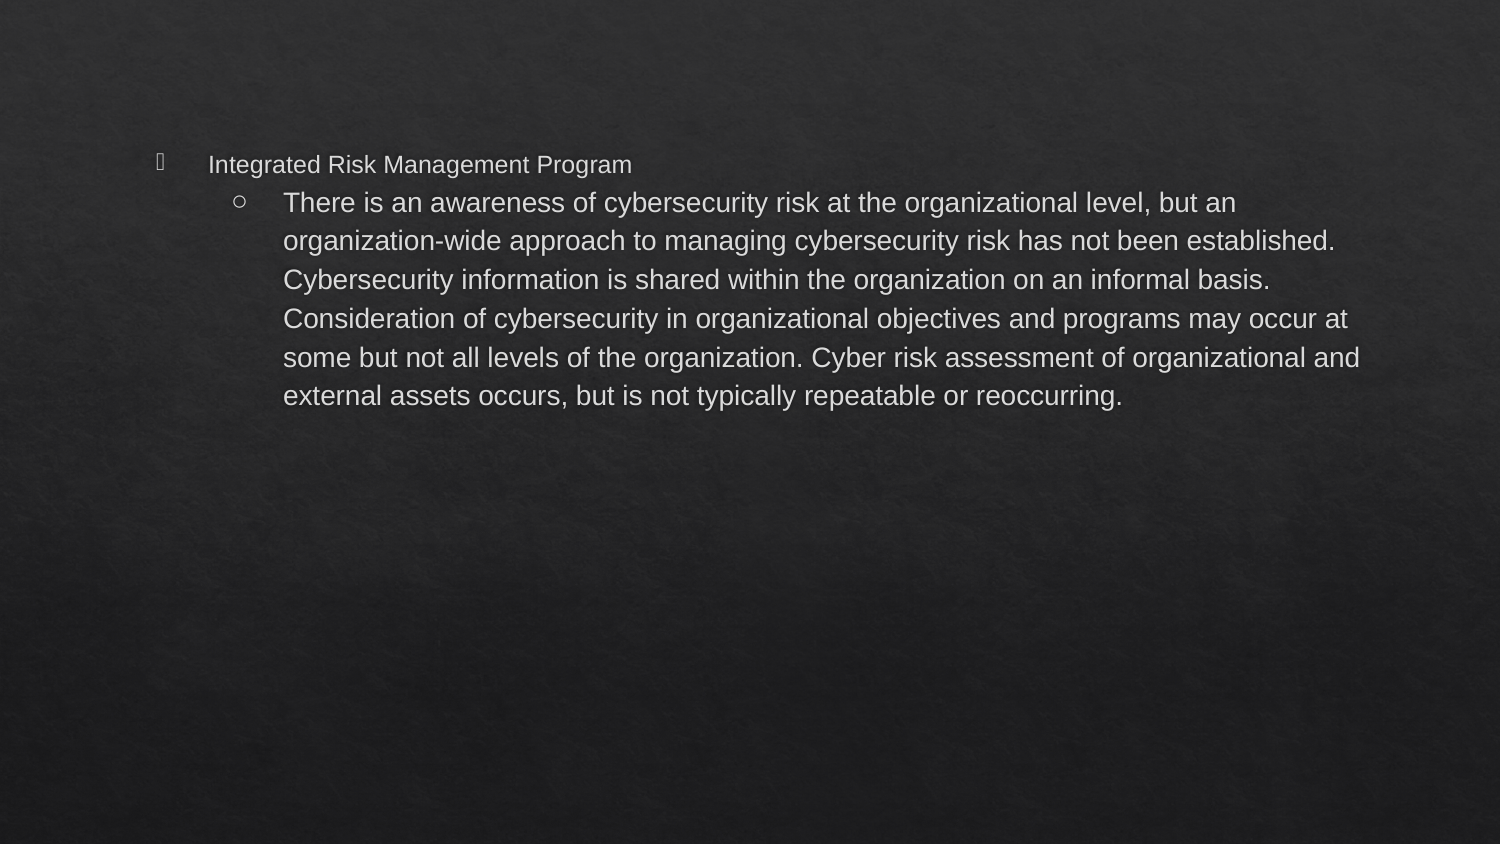

Integrated Risk Management Program
There is an awareness of cybersecurity risk at the organizational level, but an organization-wide approach to managing cybersecurity risk has not been established. Cybersecurity information is shared within the organization on an informal basis. Consideration of cybersecurity in organizational objectives and programs may occur at some but not all levels of the organization. Cyber risk assessment of organizational and external assets occurs, but is not typically repeatable or reoccurring.